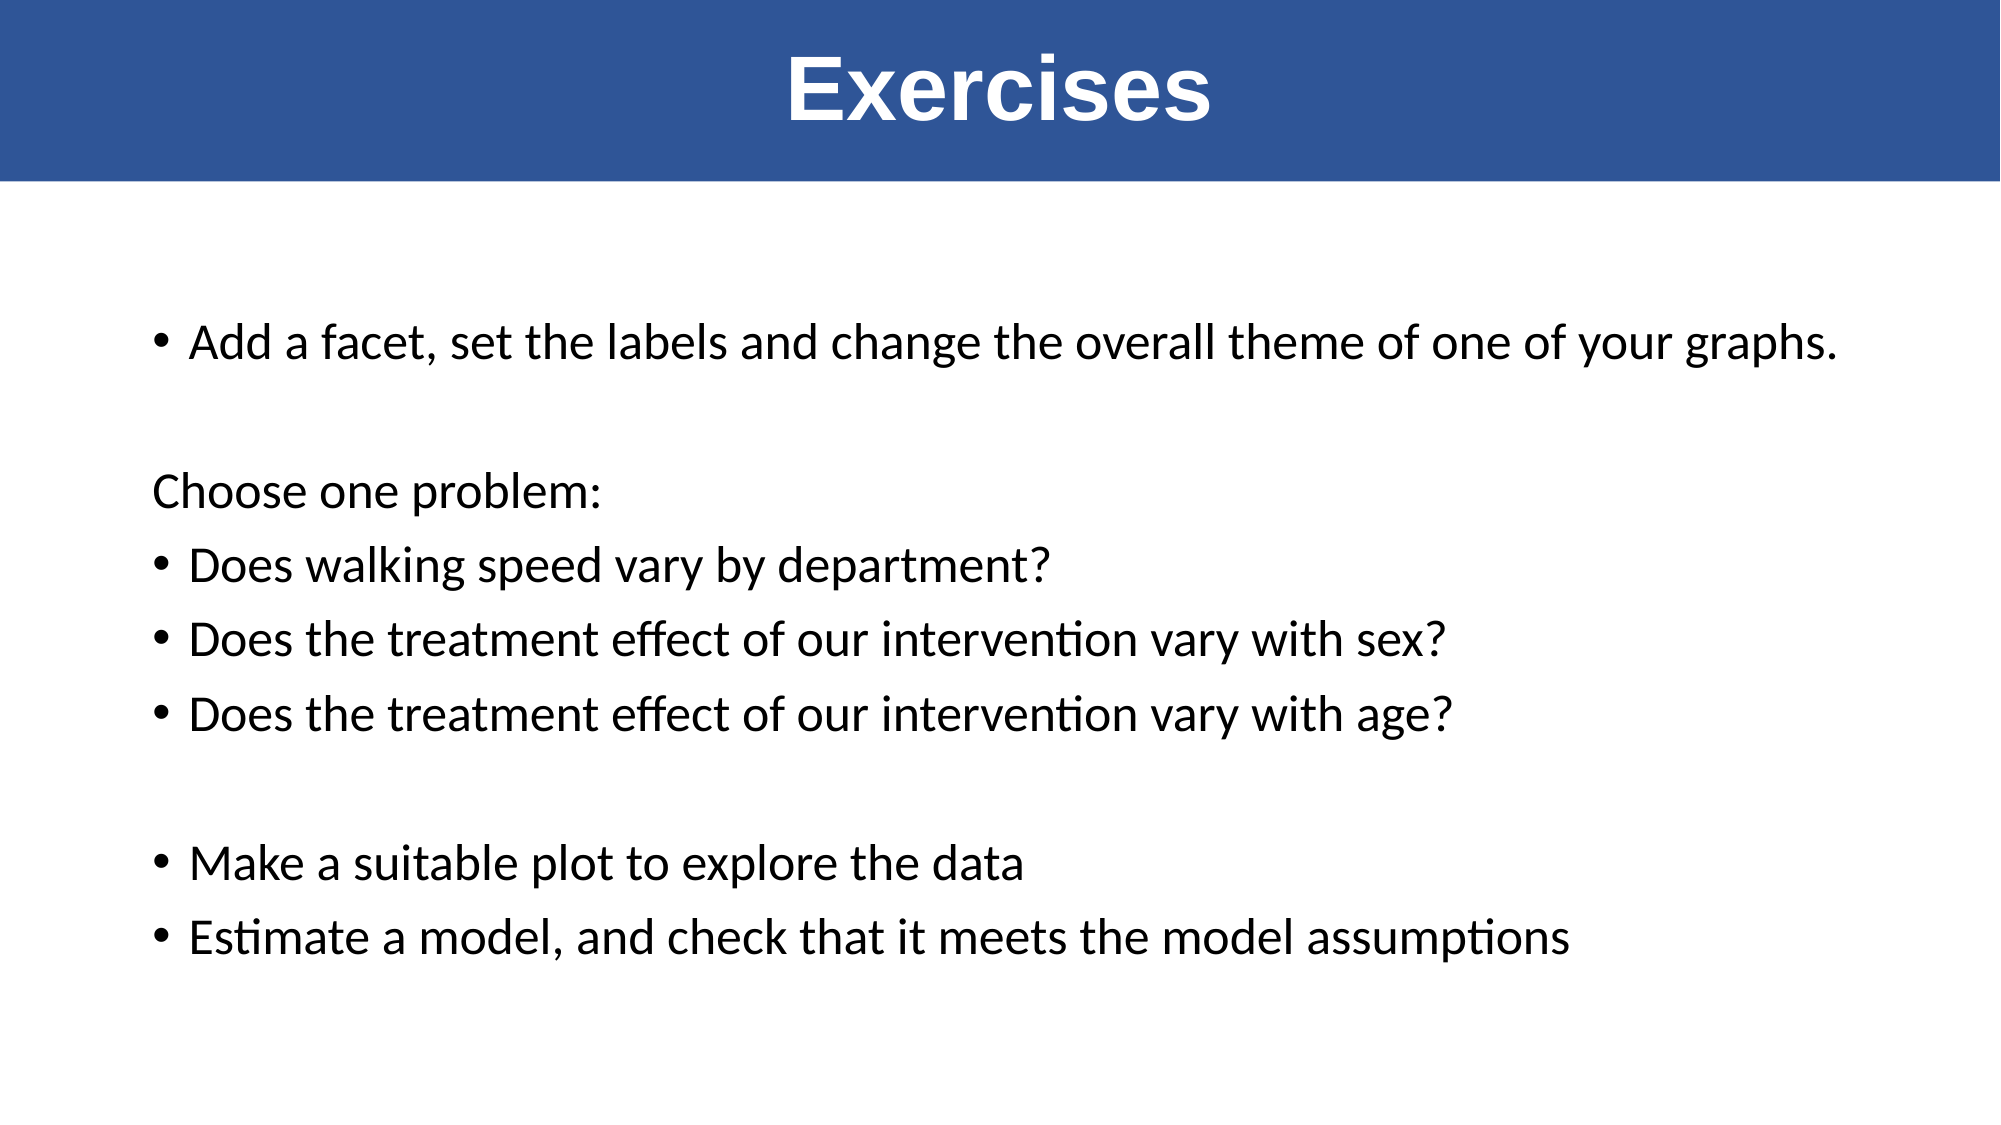

# Exercises
Add a facet, set the labels and change the overall theme of one of your graphs.

Choose one problem:
Does walking speed vary by department?
Does the treatment effect of our intervention vary with sex?
Does the treatment effect of our intervention vary with age?

Make a suitable plot to explore the data
Estimate a model, and check that it meets the model assumptions